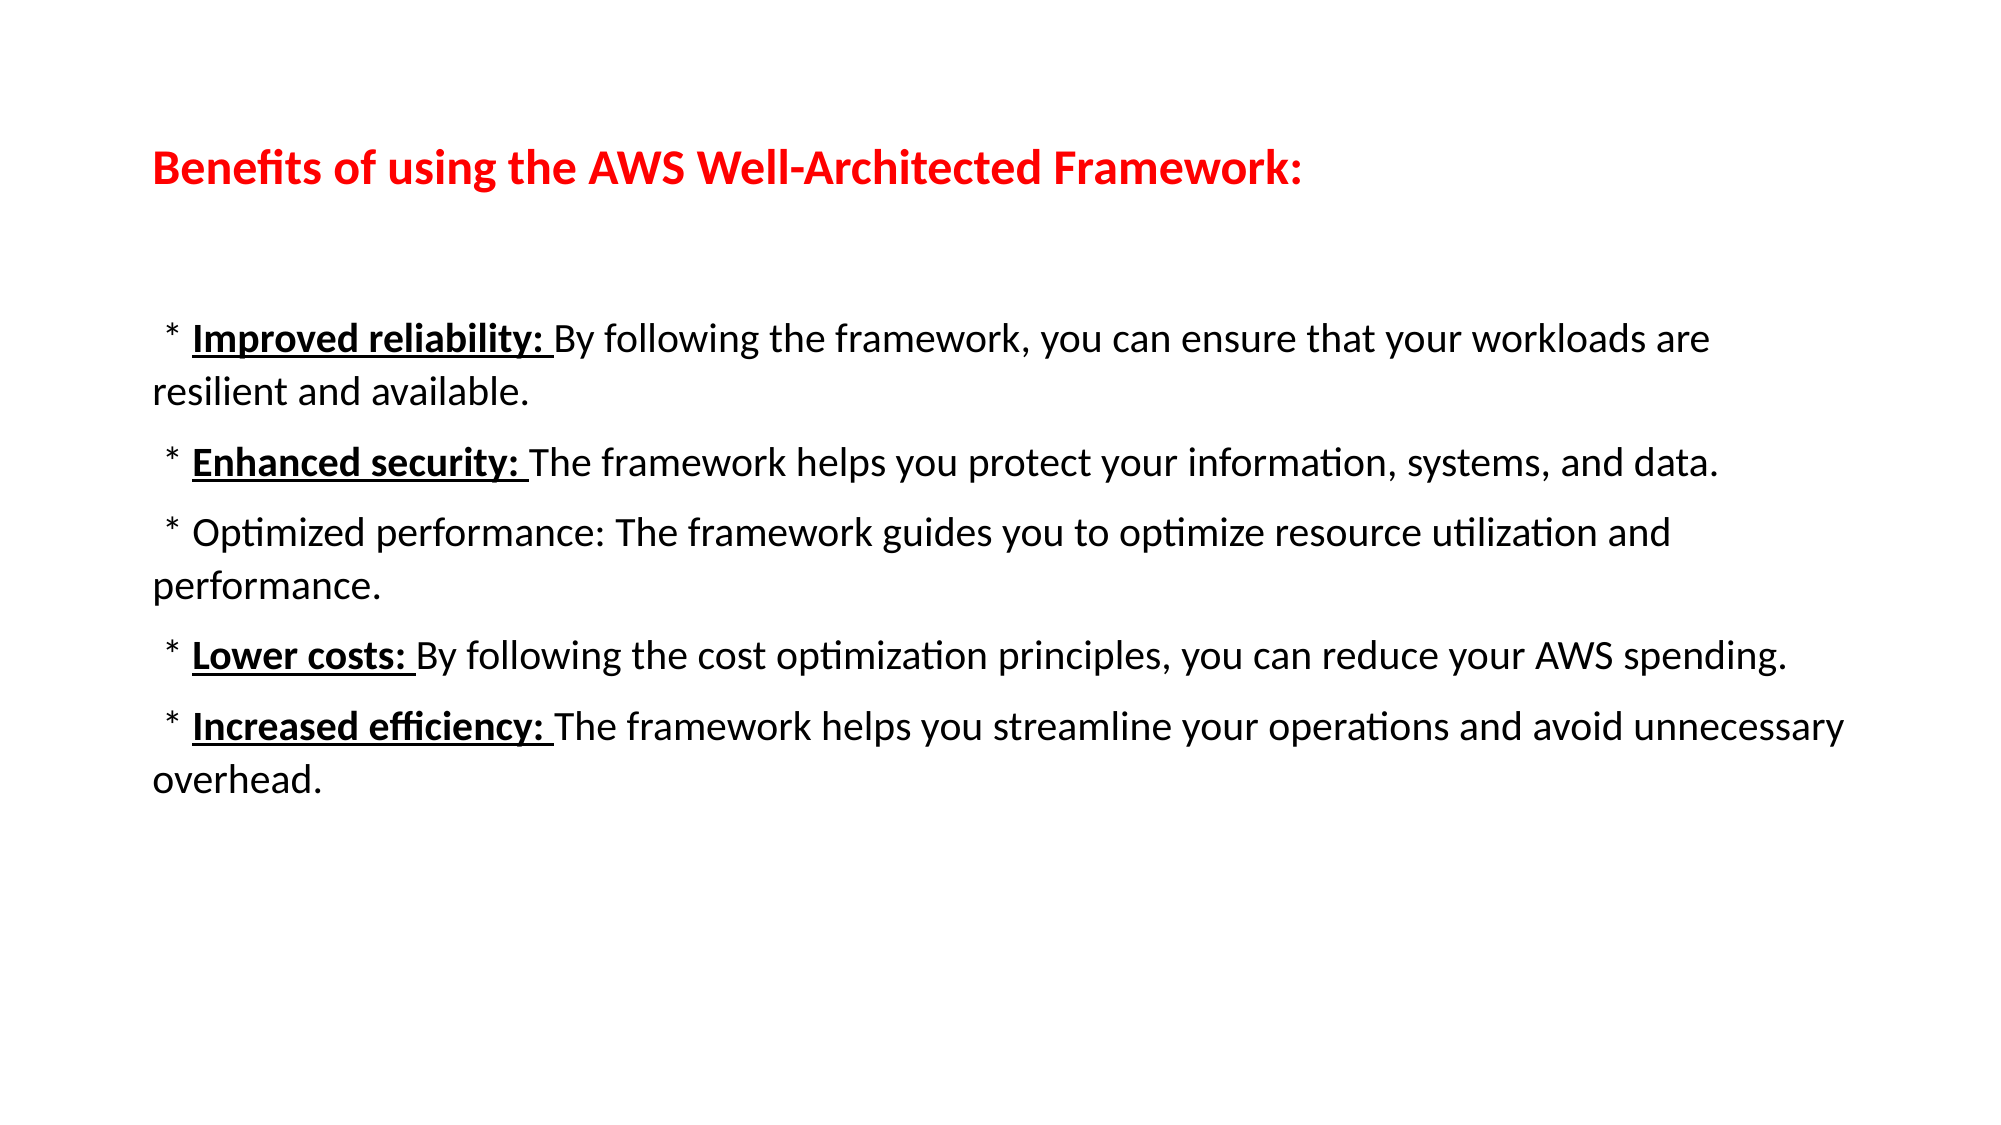

# Benefits of using the AWS Well-Architected Framework:
 * Improved reliability: By following the framework, you can ensure that your workloads are resilient and available.
 * Enhanced security: The framework helps you protect your information, systems, and data.
 * Optimized performance: The framework guides you to optimize resource utilization and performance.
 * Lower costs: By following the cost optimization principles, you can reduce your AWS spending.
 * Increased efficiency: The framework helps you streamline your operations and avoid unnecessary overhead.